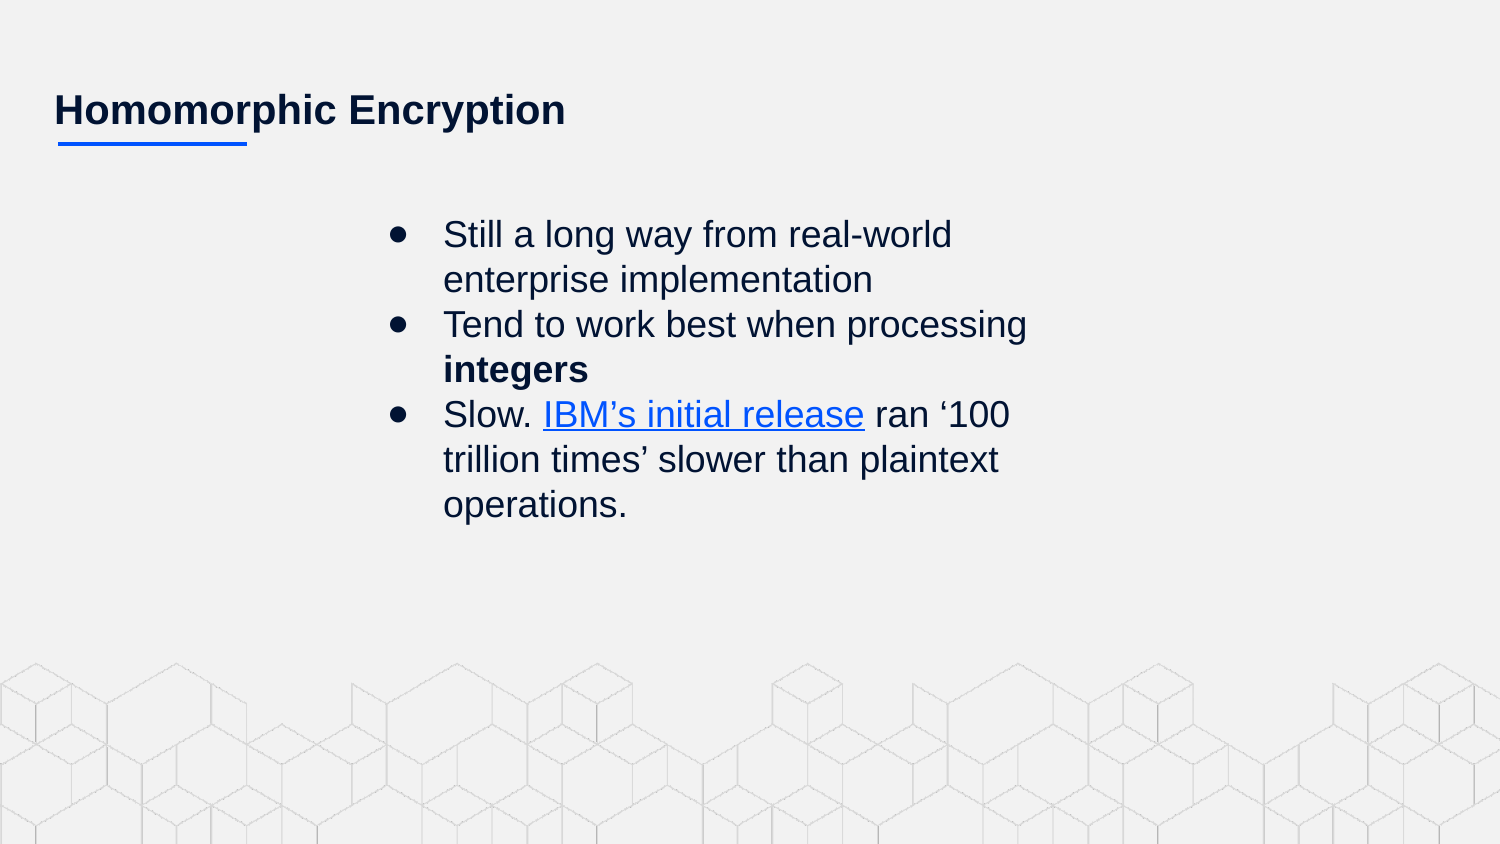

# Homomorphic Encryption
Still a long way from real-world enterprise implementation
Tend to work best when processing integers
Slow. IBM’s initial release ran ‘100 trillion times’ slower than plaintext operations.